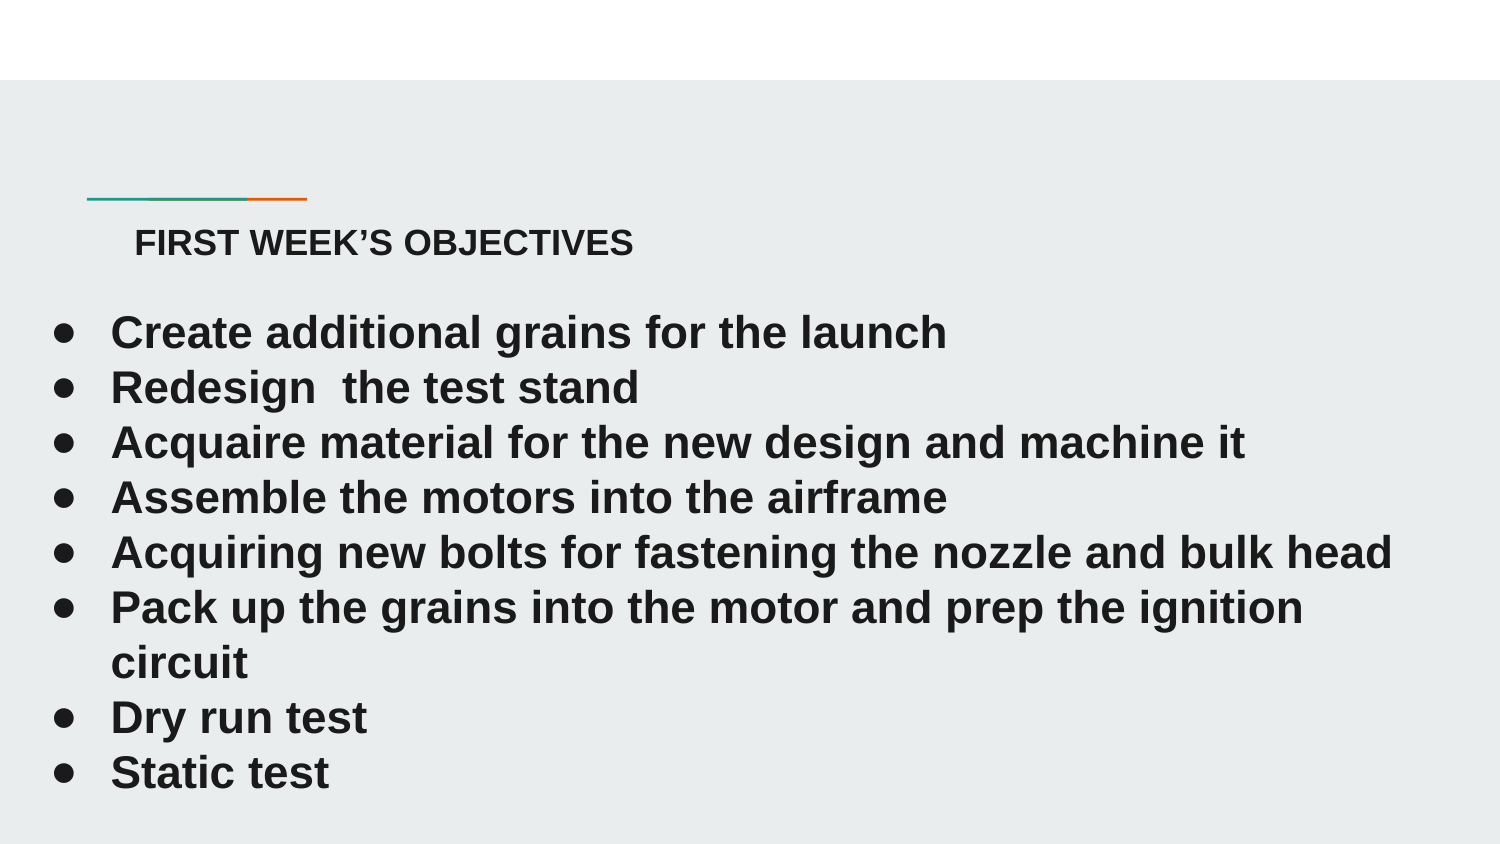

# FIRST WEEK’S OBJECTIVES
Create additional grains for the launch
Redesign  the test stand
Acquaire material for the new design and machine it
Assemble the motors into the airframe
Acquiring new bolts for fastening the nozzle and bulk head
Pack up the grains into the motor and prep the ignition circuit
Dry run test
Static test